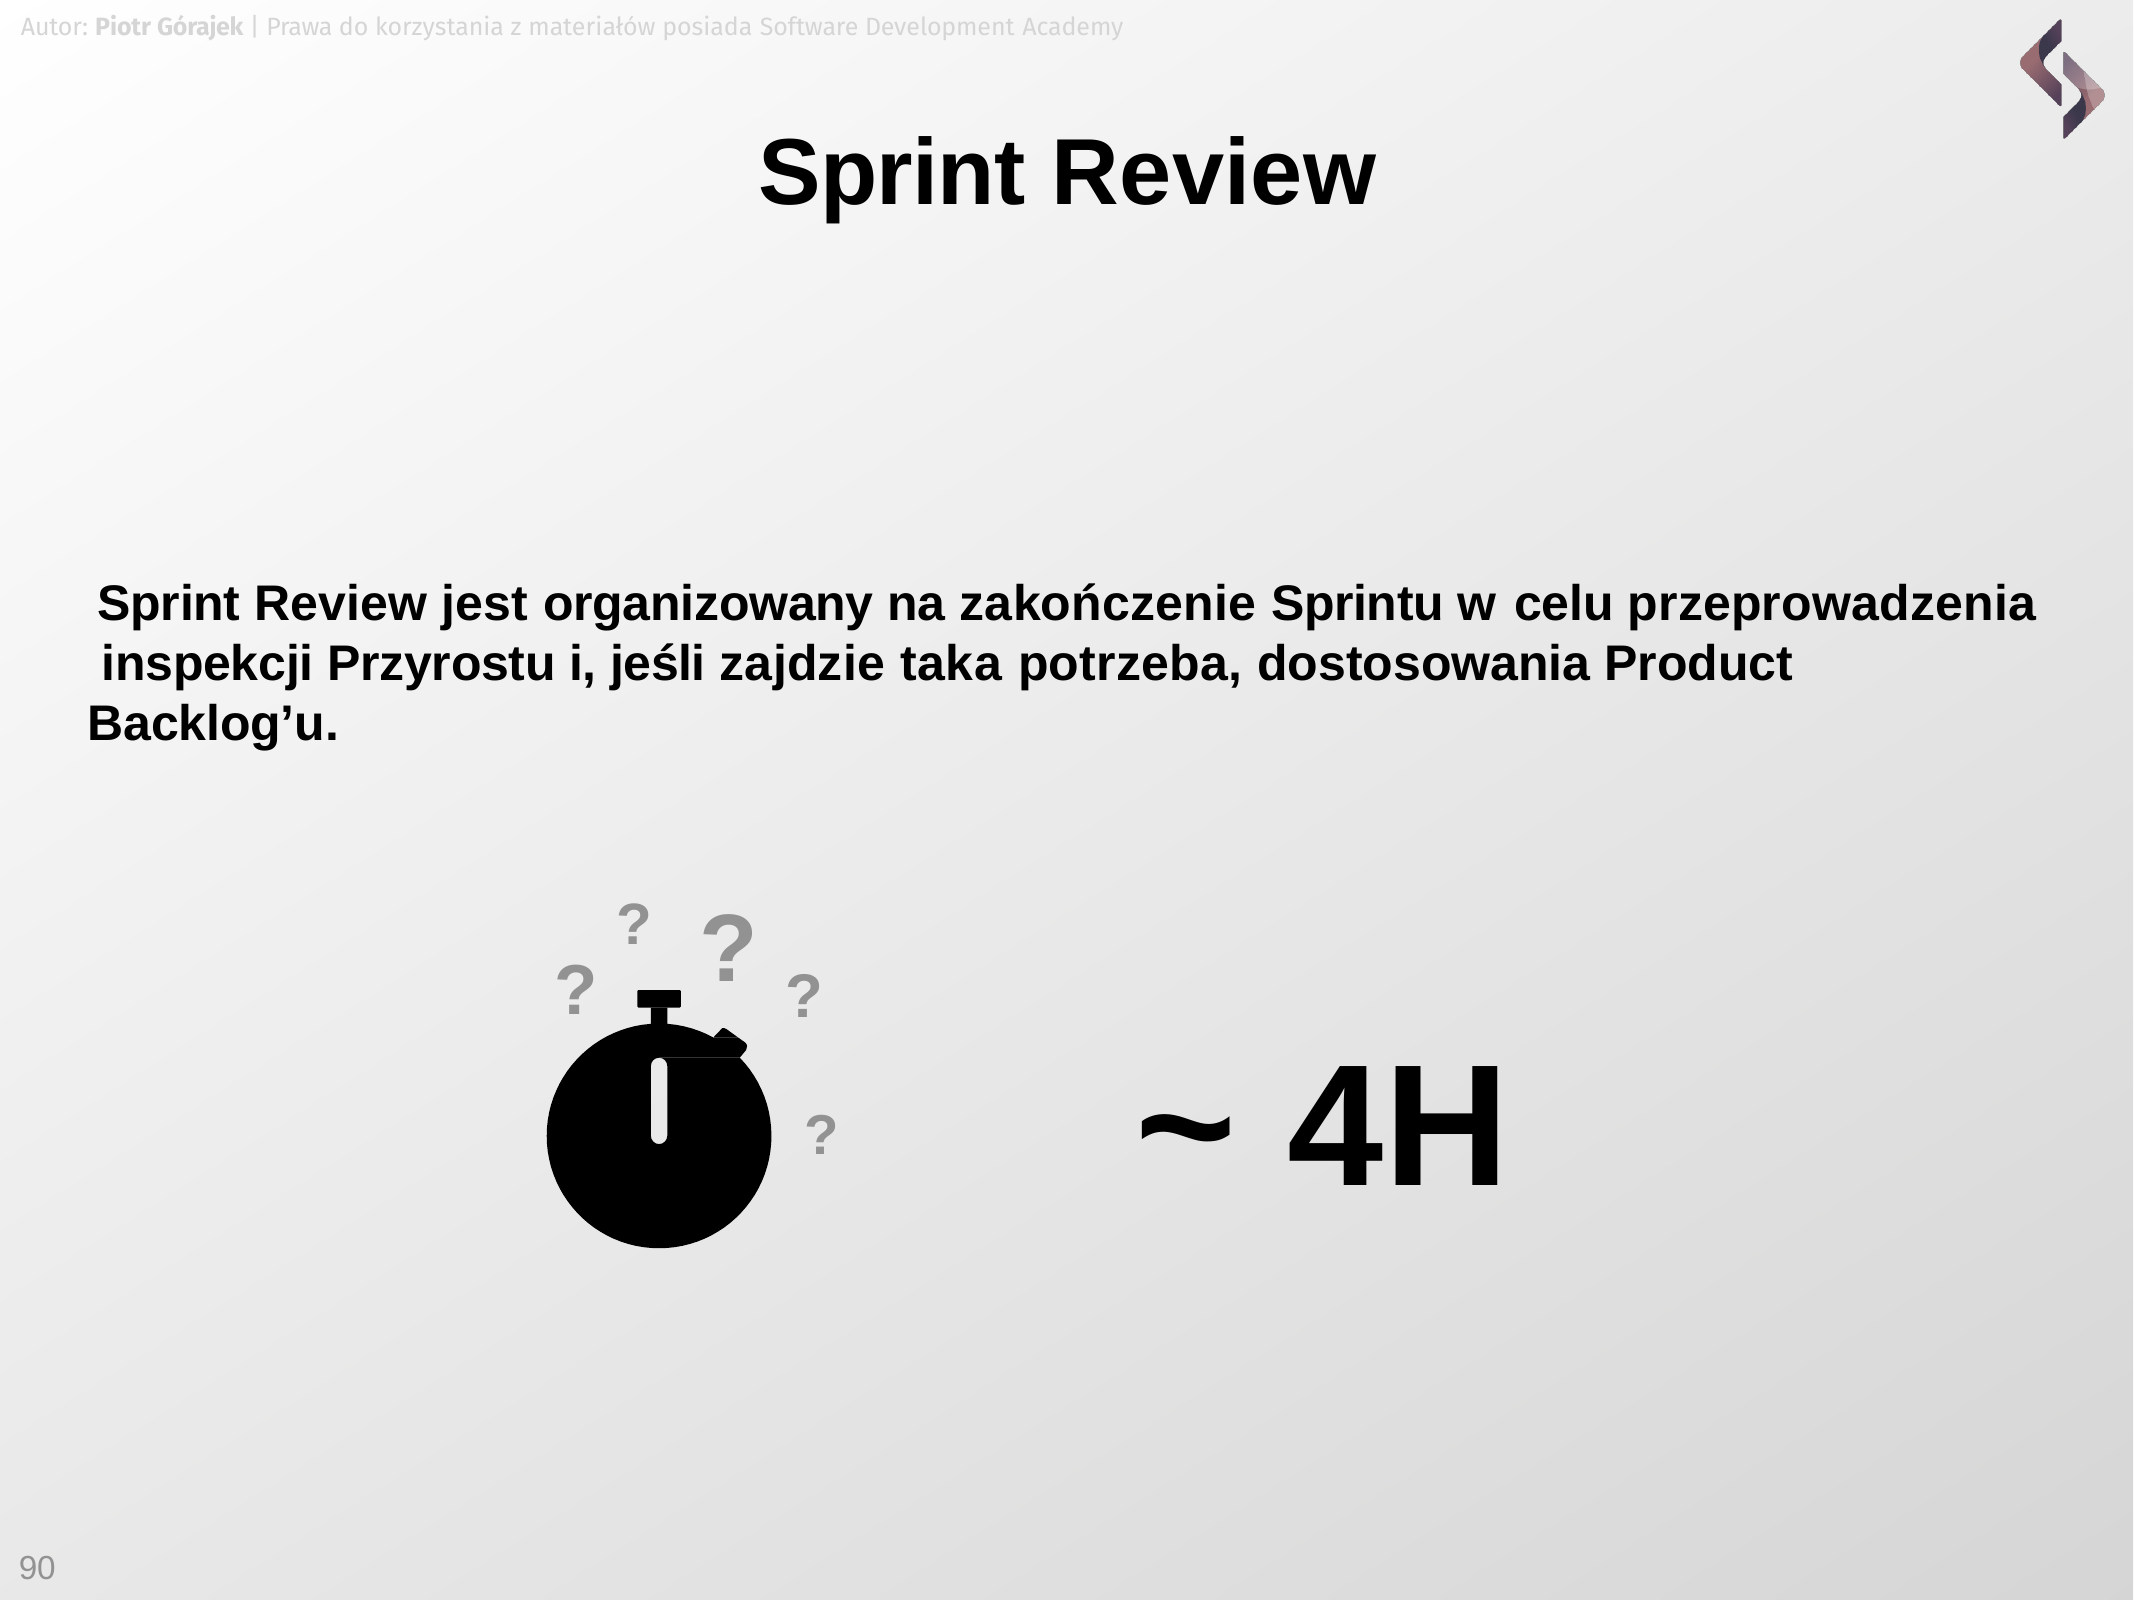

Autor: Piotr Górajek | Prawa do korzystania z materiałów posiada Software Development Academy
Sprint Review
Sprint Review jest organizowany na zakończenie Sprintu w celu przeprowadzenia  inspekcji Przyrostu i, jeśli zajdzie taka potrzeba, dostosowania Product Backlog’u.
? ?
?
?
?

~ 4H
90